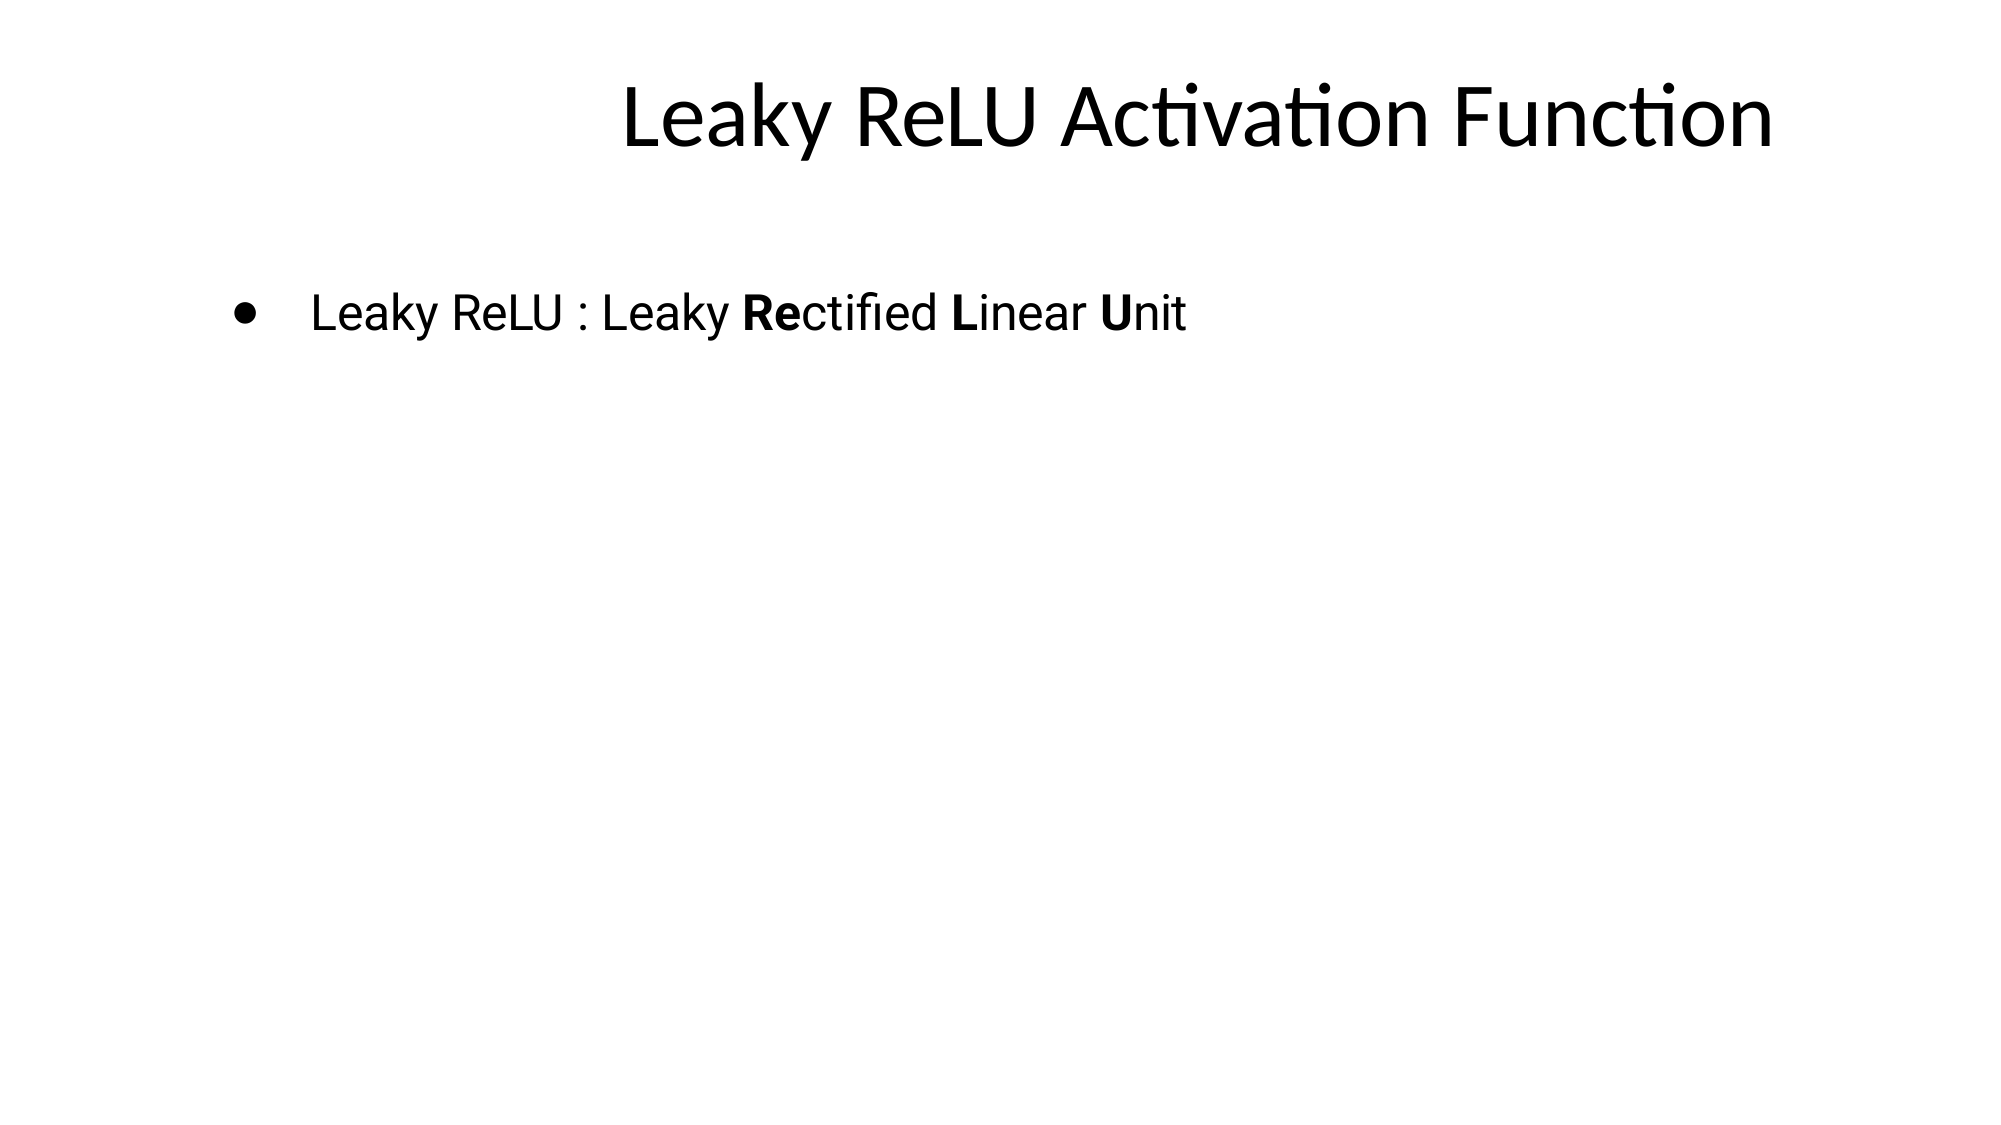

# Leaky ReLU Activation Function
Leaky ReLU : Leaky Rectified Linear Unit